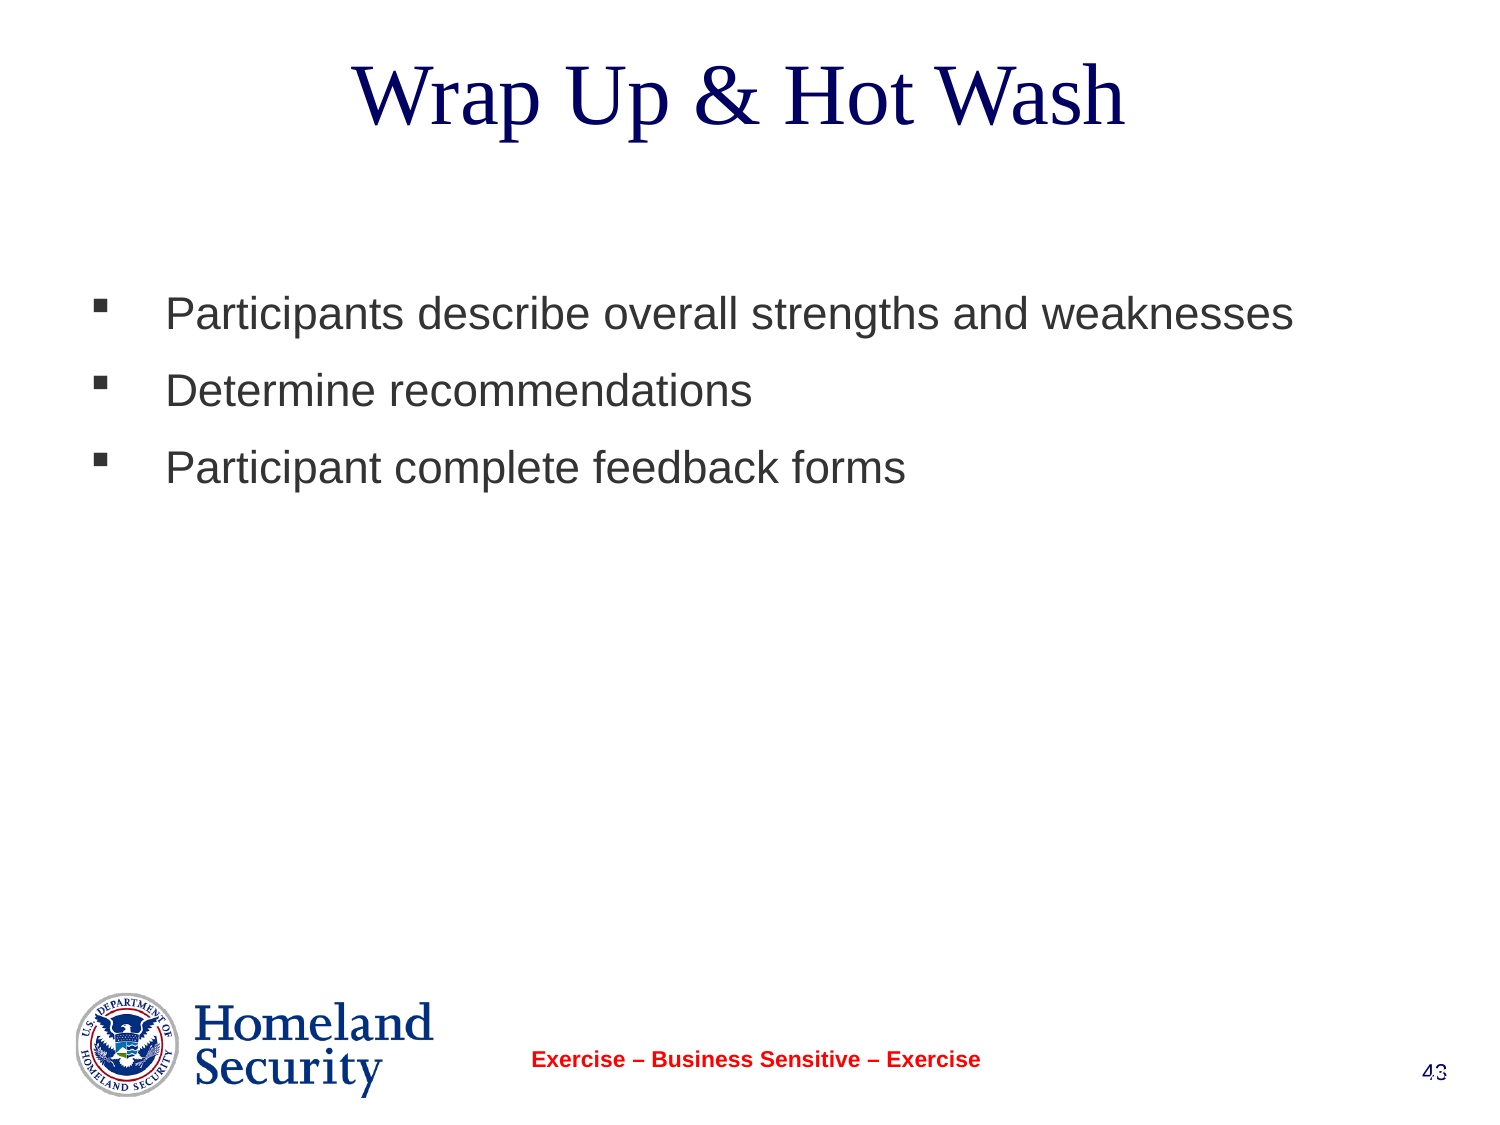

# Wrap Up & Hot Wash

Participants describe overall strengths and weaknesses
Determine recommendations
Participant complete feedback forms
Exercise – Business Sensitive – Exercise
43